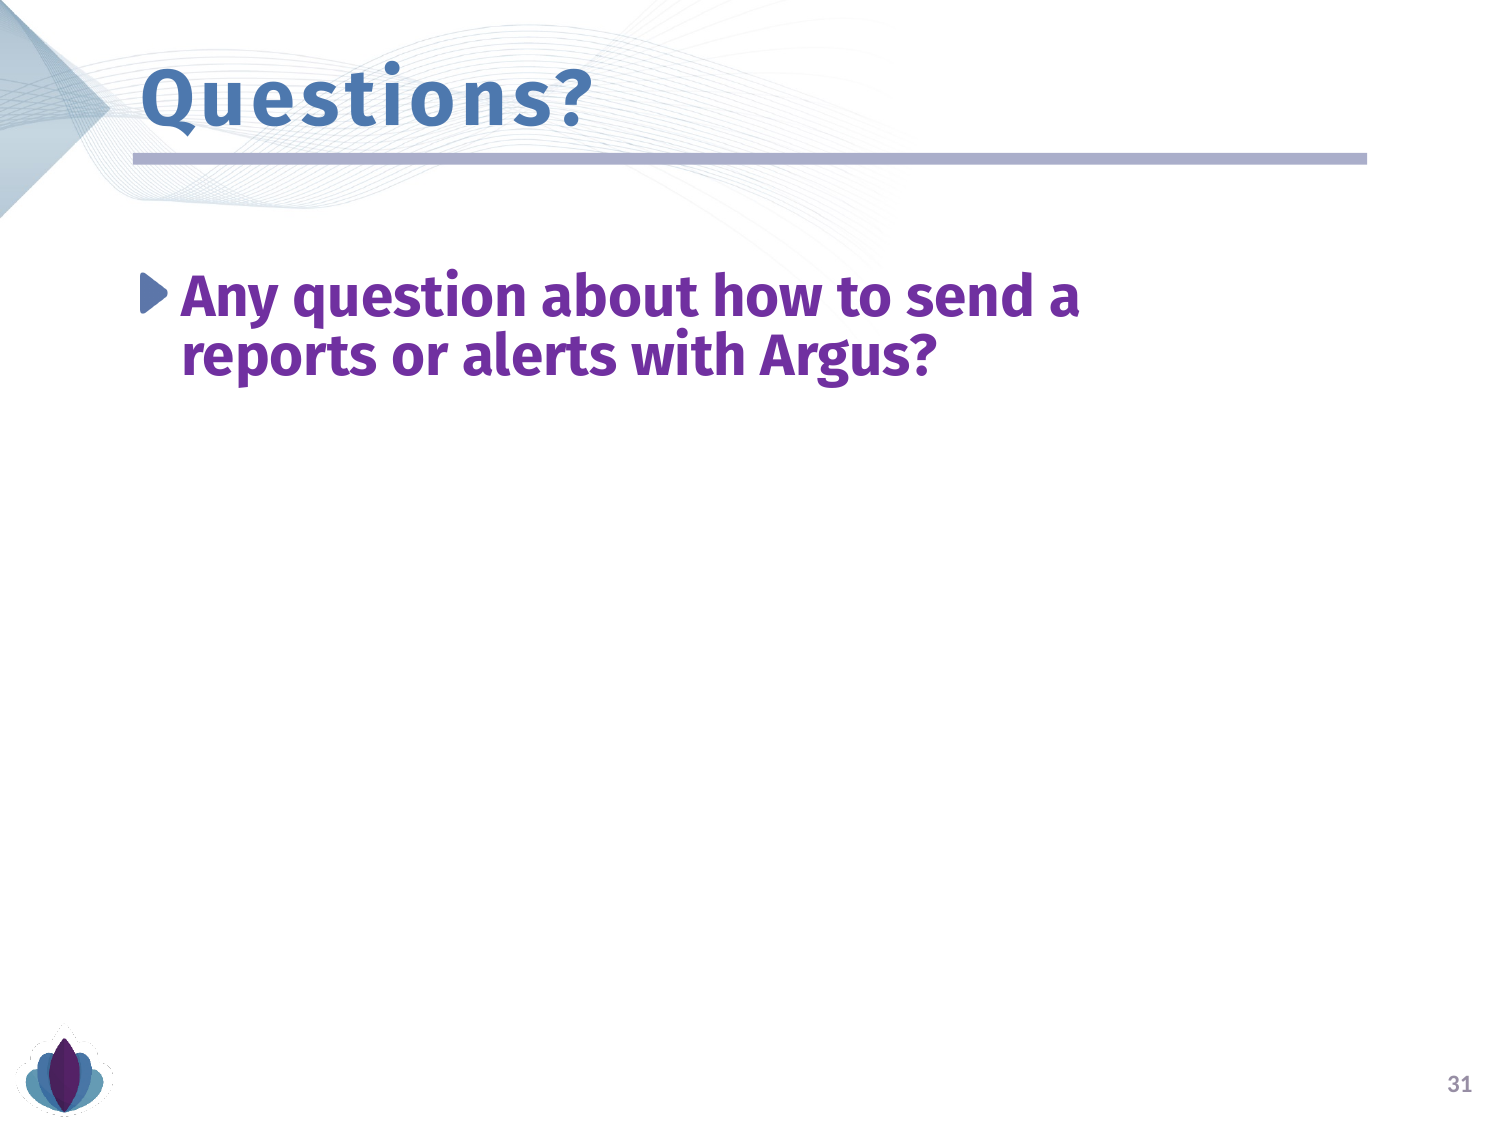

# Questions?
Any question about how to send a reports or alerts with Argus?